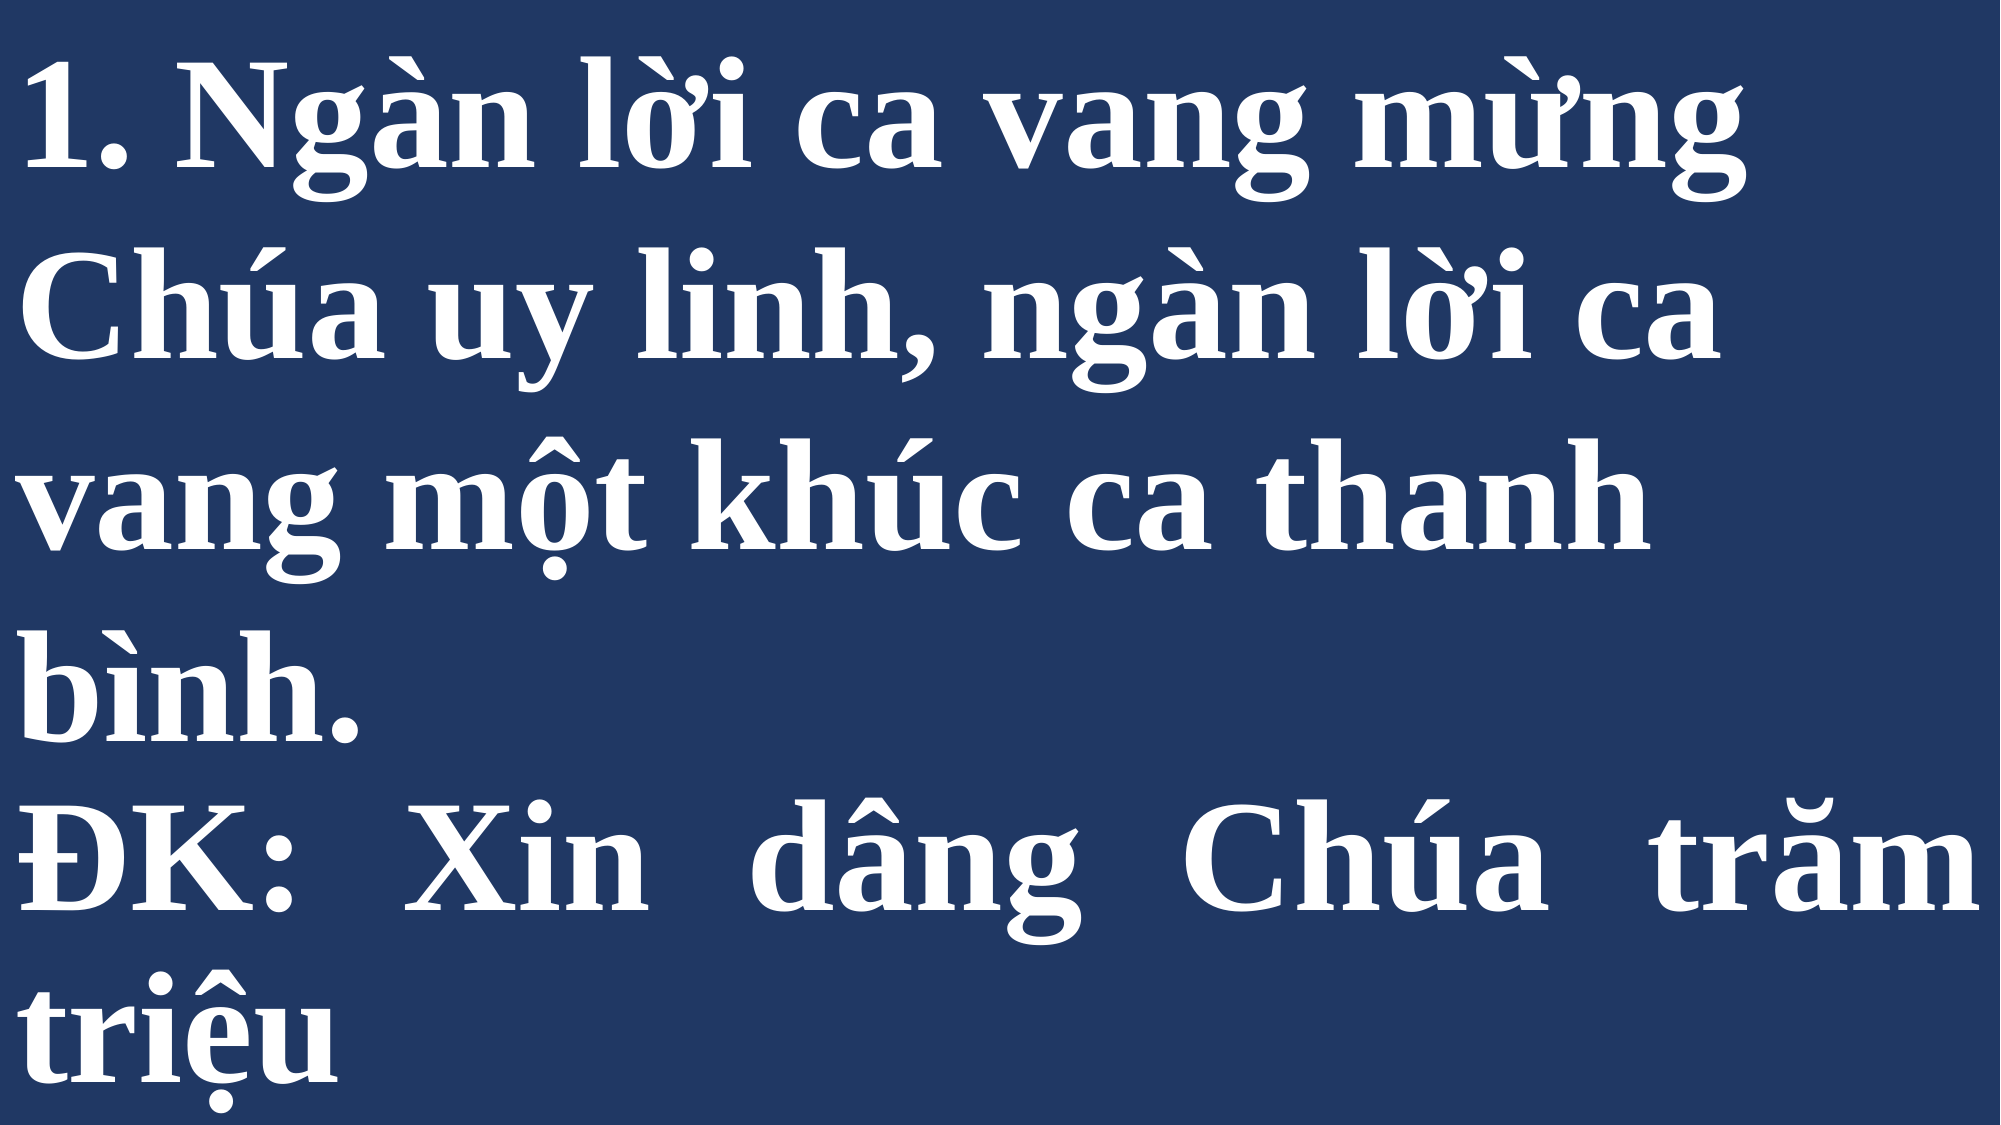

# 1. Ngàn lời ca vang mừng Chúa uy linh, ngàn lời ca vang một khúc ca thanh bình.
ĐK: Xin dâng Chúa trăm triệu